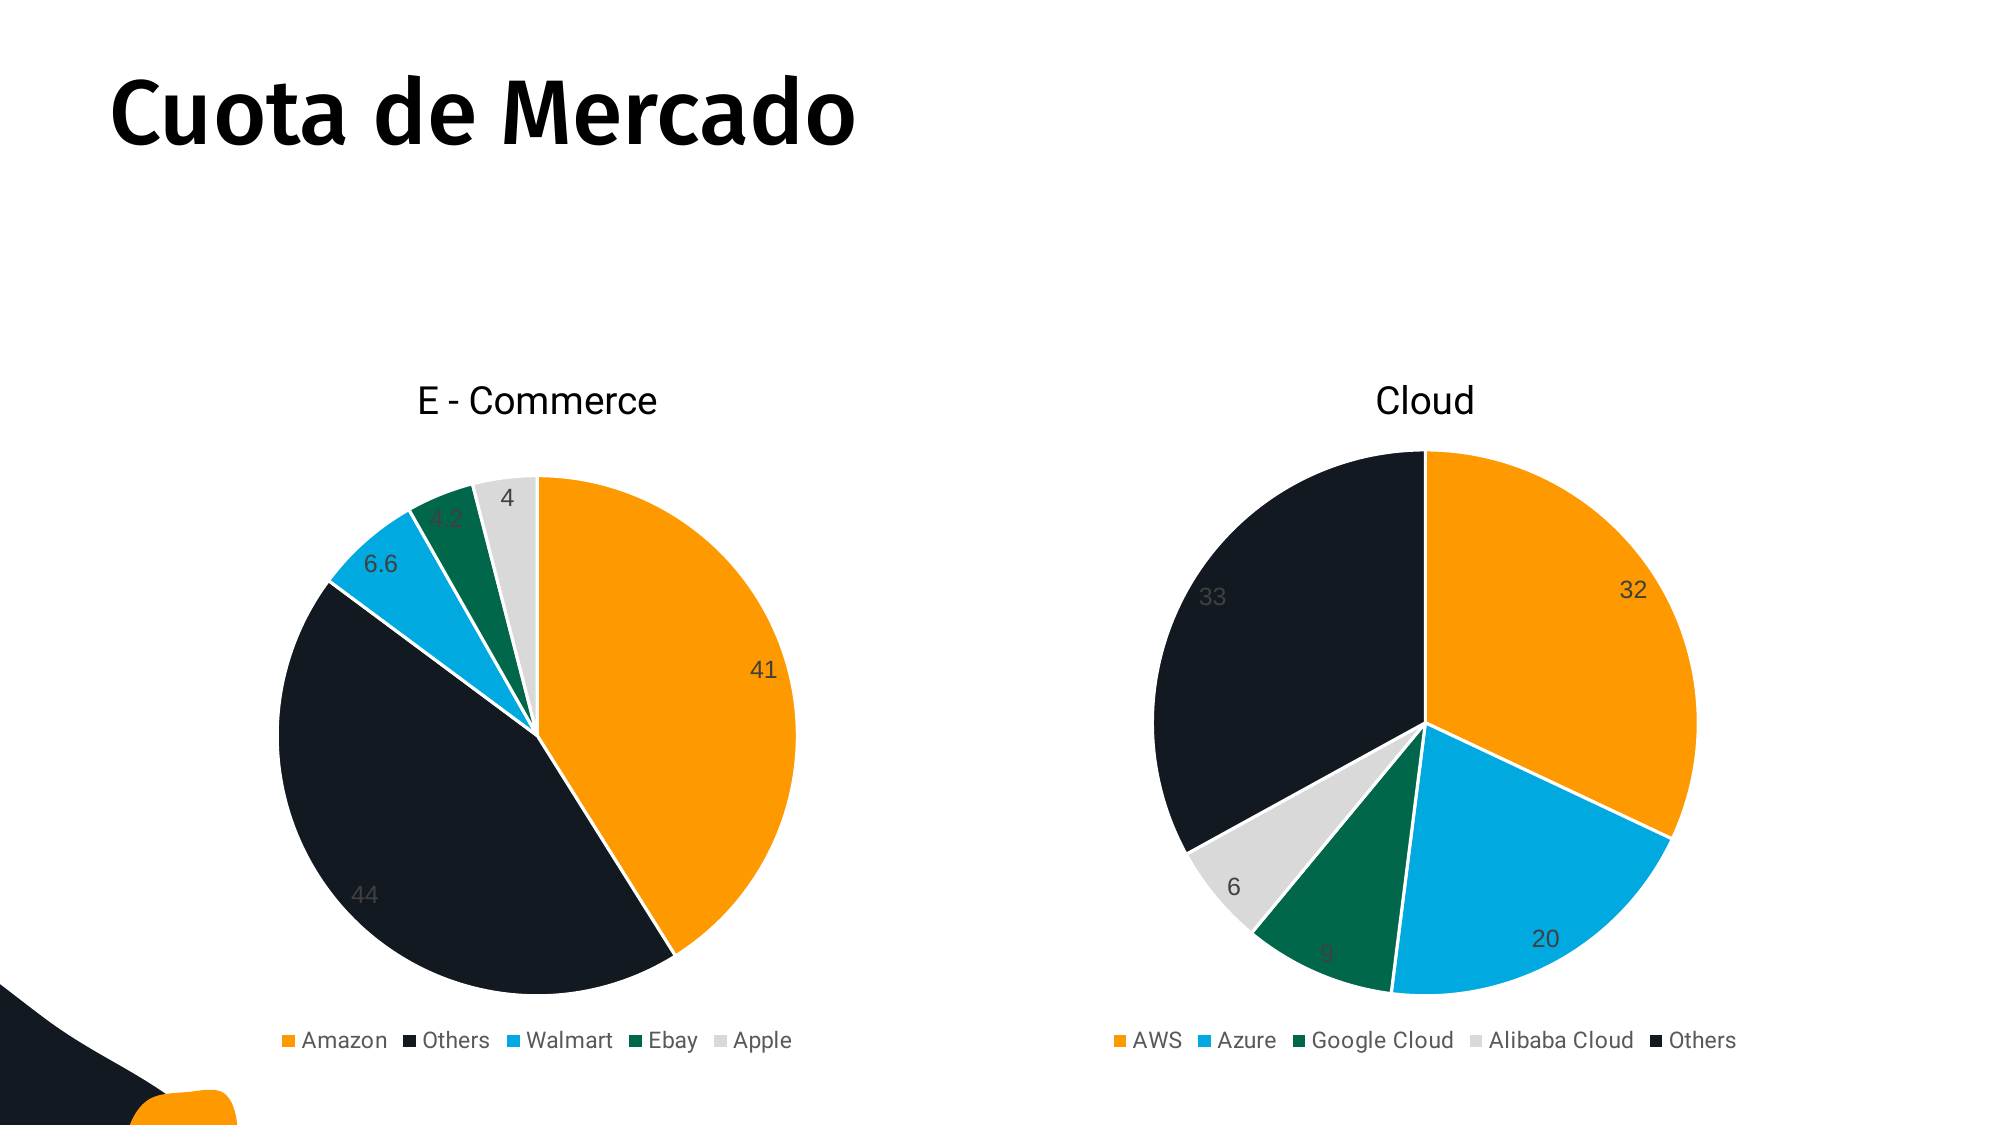

Cuota de Mercado

### Chart: E - Commerce

| Category | Sales |
|---|---|
| Amazon | 41.0 |
| Others | 44.0 |
| Walmart | 6.6 |
| Ebay | 4.2 |
| Apple | 4.0 |

### Chart: Cloud

| Category | Sales |
|---|---|
| AWS | 32.0 |
| Azure | 20.0 |
| Google Cloud | 9.0 |
| Alibaba Cloud | 6.0 |
| Others | 33.0 |